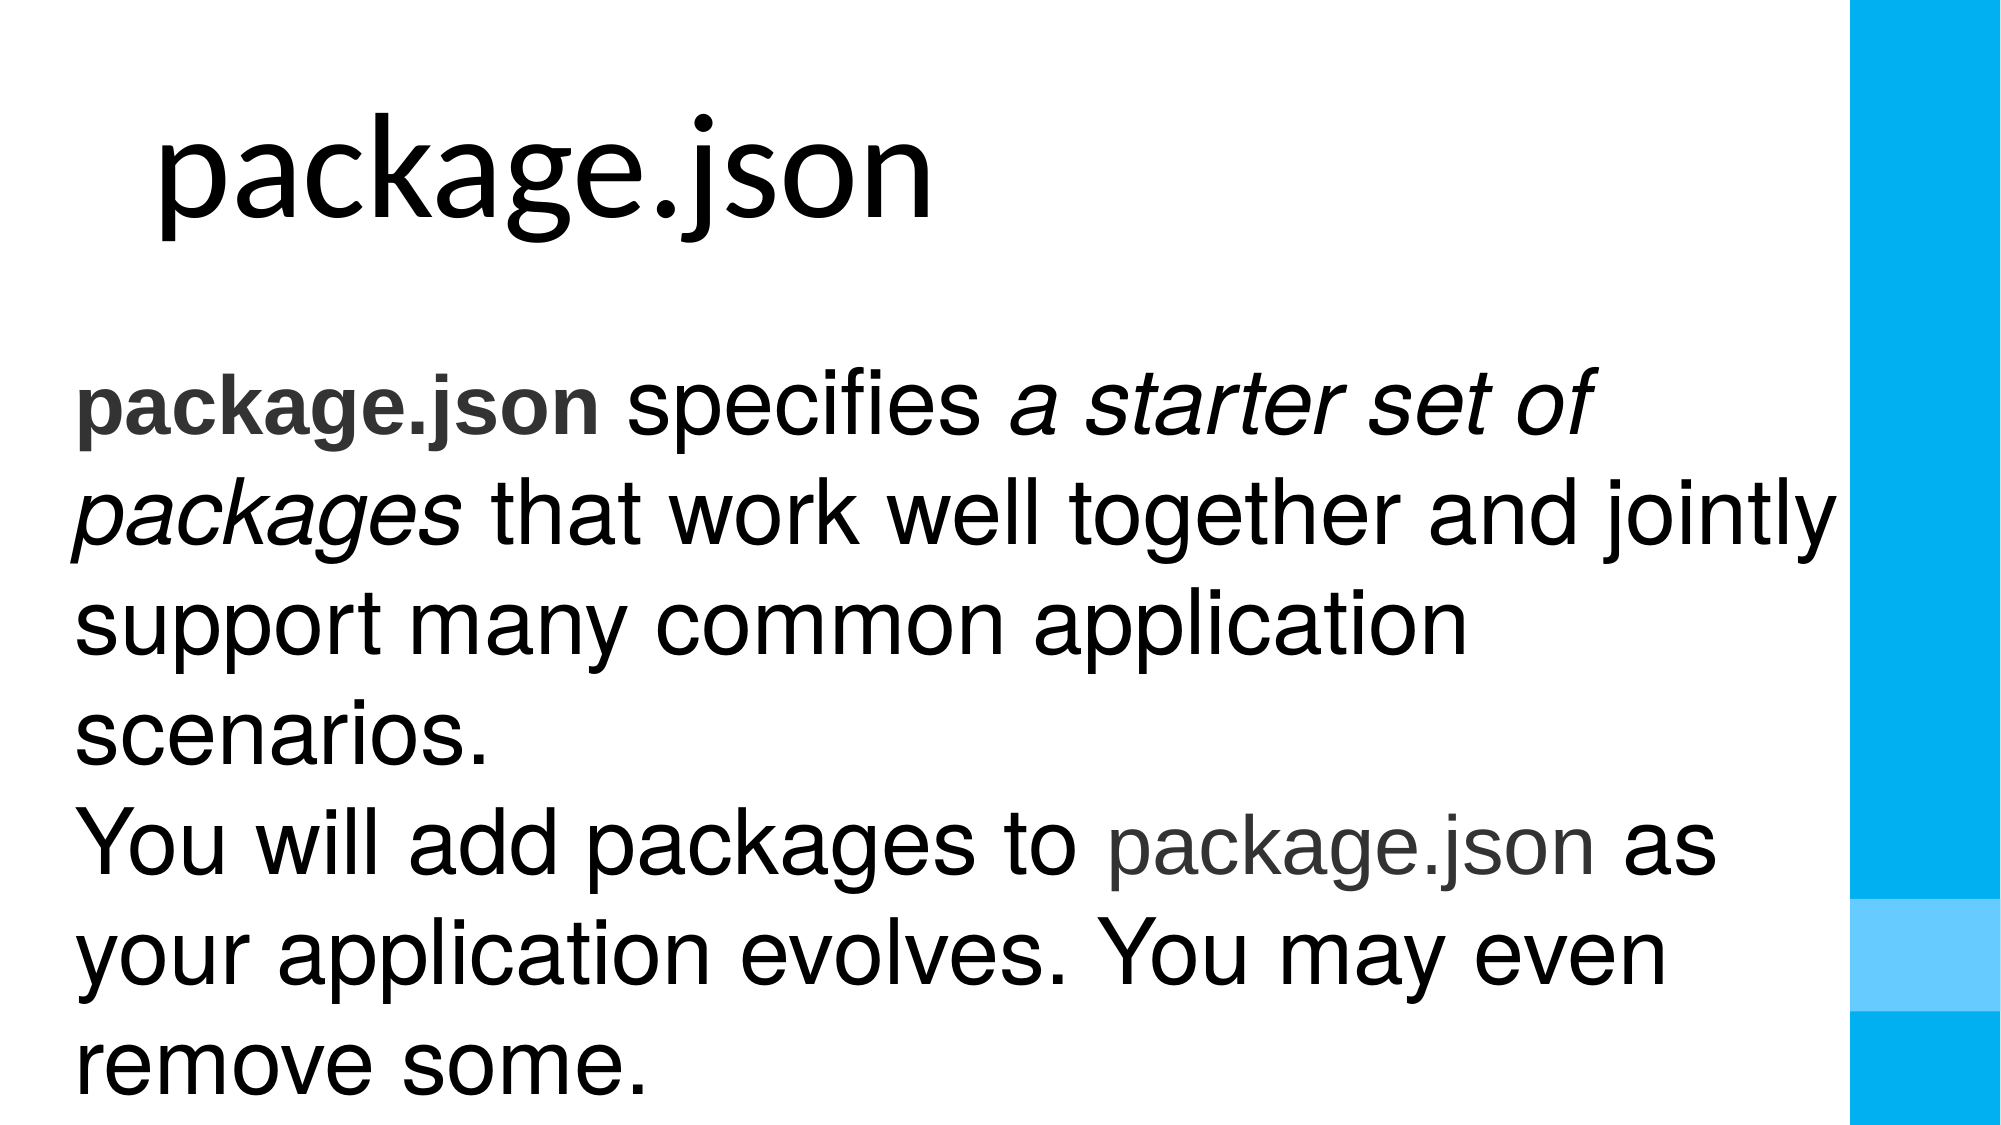

# package.json
package.json specifies a starter set of packages that work well together and jointly support many common application scenarios.
You will add packages to package.json as your application evolves. You may even remove some.